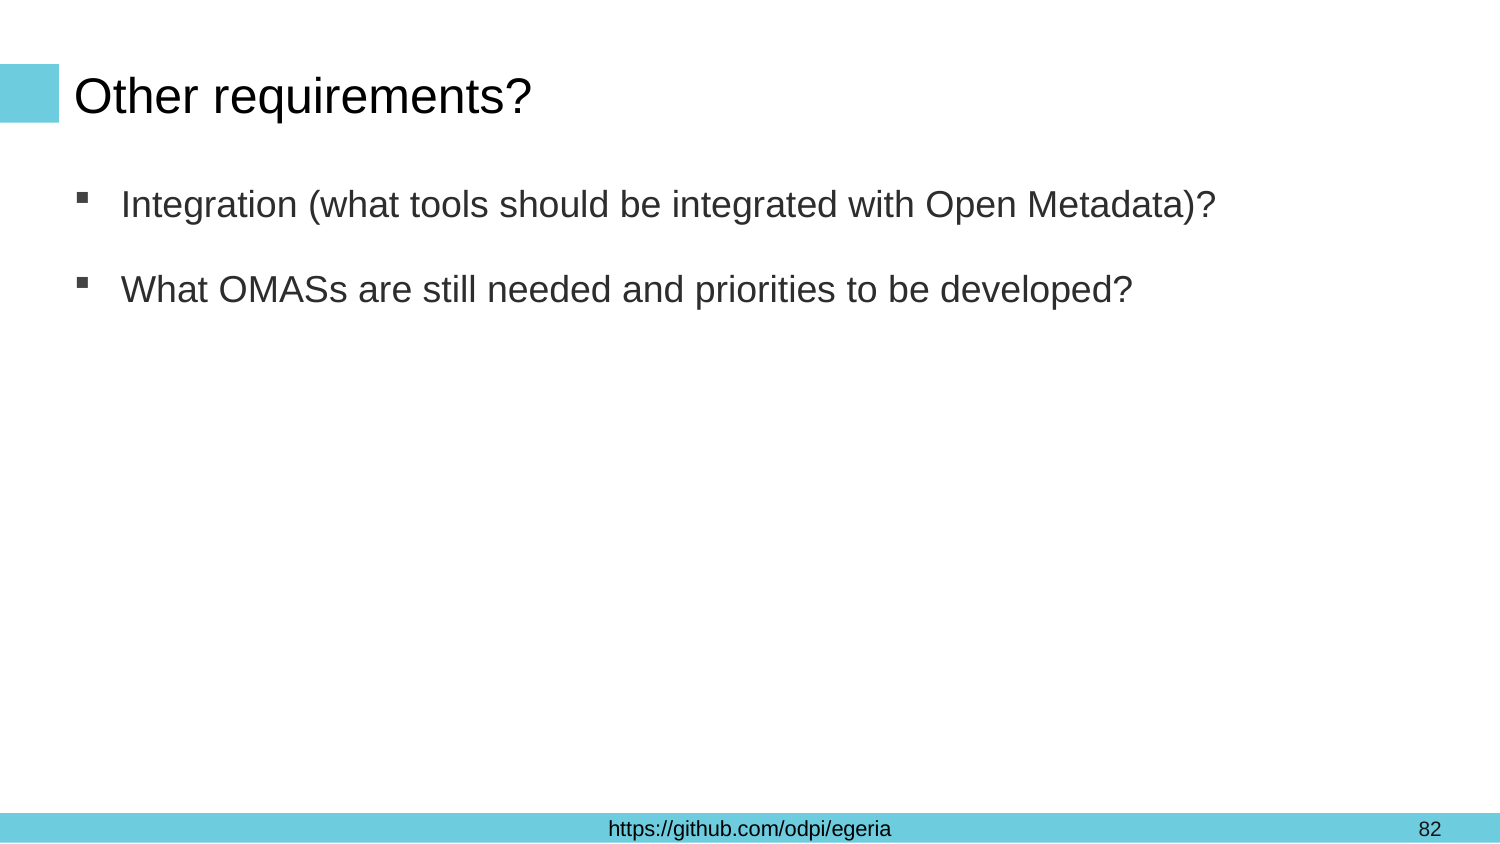

# Other requirements?
Integration (what tools should be integrated with Open Metadata)?
What OMASs are still needed and priorities to be developed?

82